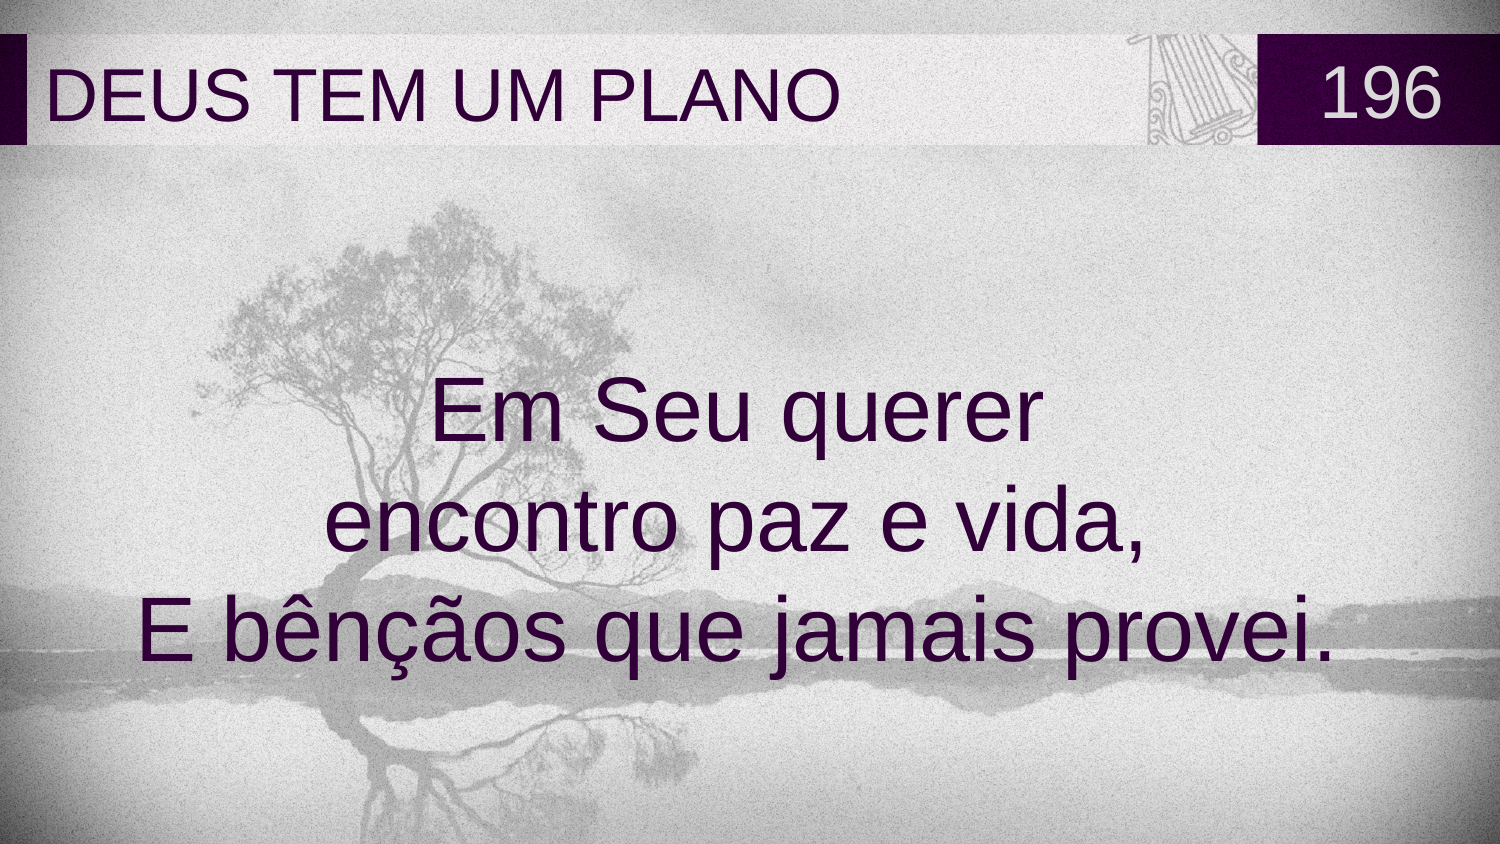

# DEUS TEM UM PLANO
196
Em Seu querer
encontro paz e vida,
E bênçãos que jamais provei.